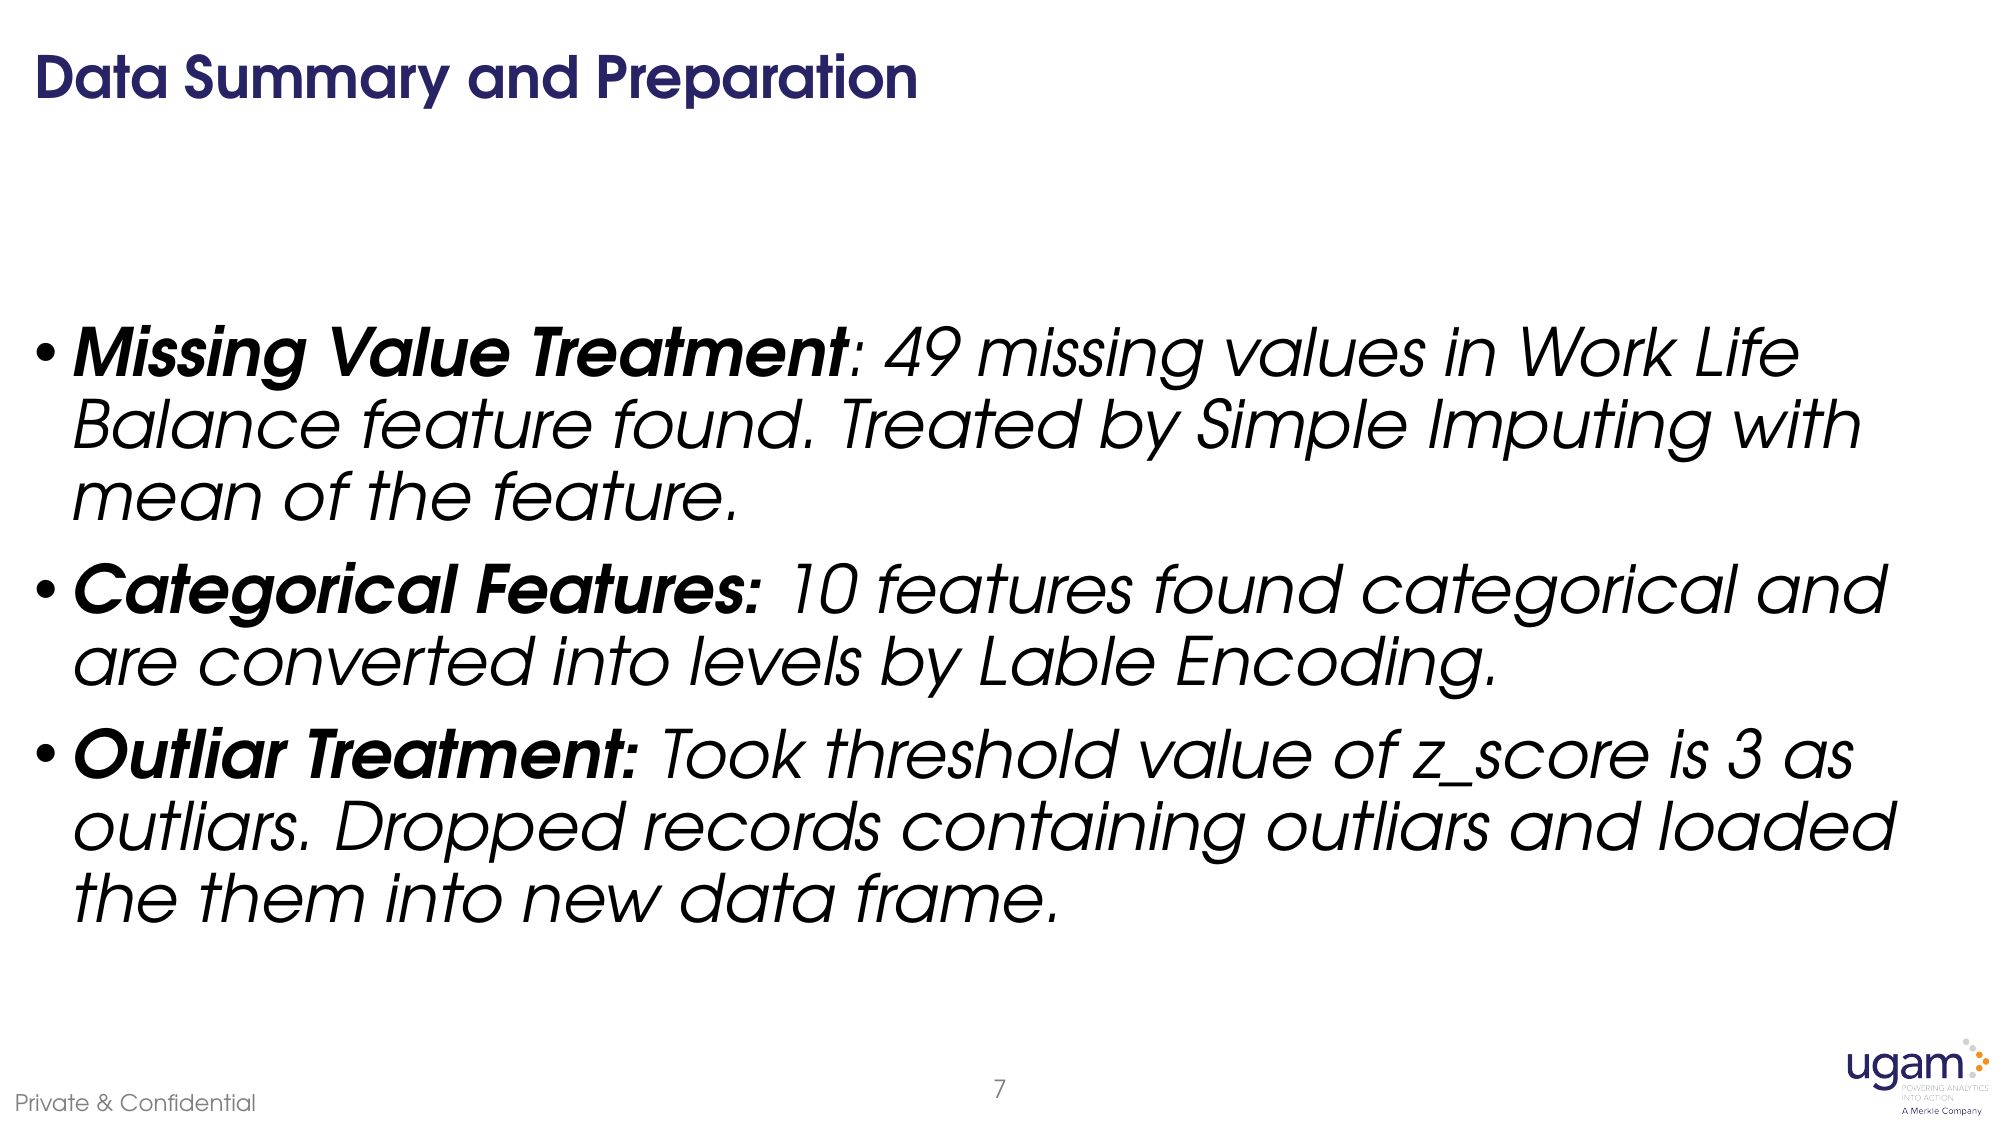

# Data Summary and Preparation
Missing Value Treatment: 49 missing values in Work Life Balance feature found. Treated by Simple Imputing with mean of the feature.
Categorical Features: 10 features found categorical and are converted into levels by Lable Encoding.
Outliar Treatment: Took threshold value of z_score is 3 as outliars. Dropped records containing outliars and loaded the them into new data frame.